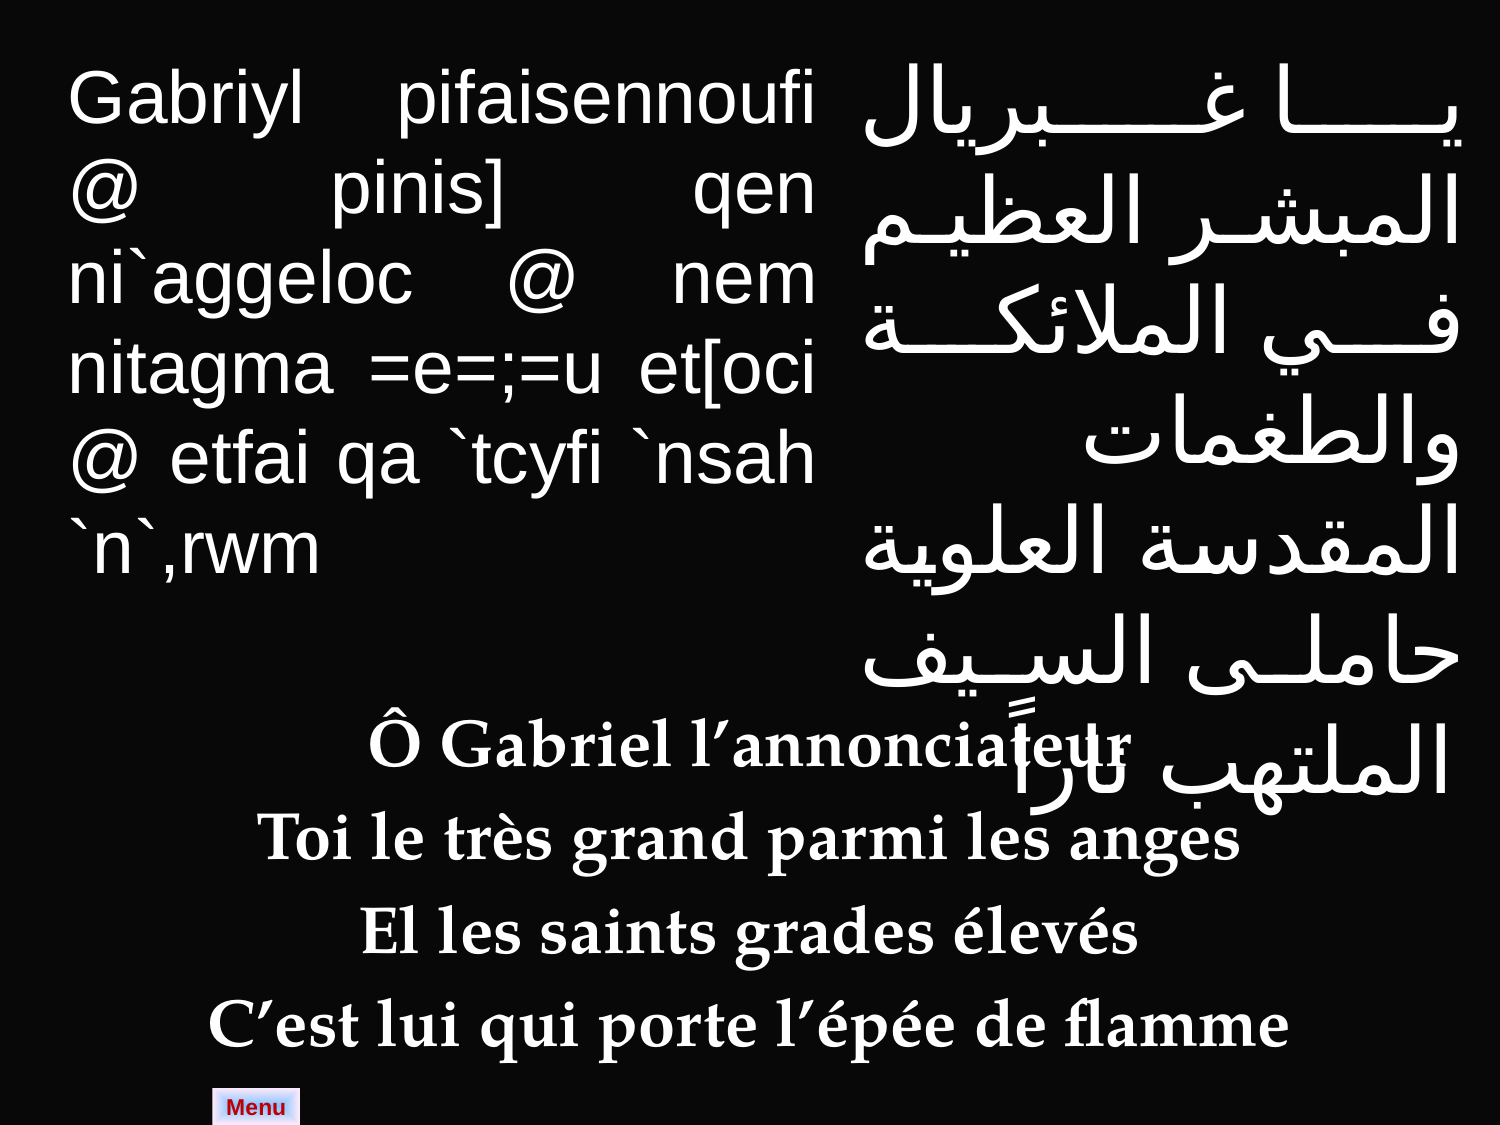

يا غبريال المبشر العظيم في الملائكة والطغمات المقدسة العلوية حاملى السيف الملتهب ناراً
Gabriyl pifaisennoufi @ pinis] qen ni`aggeloc @ nem nitagma =e=;=u et[oci @ etfai qa `tcyfi `nsah `n`,rwm
Ô Gabriel l’annonciateur
Toi le très grand parmi les anges
El les saints grades élevés
C’est lui qui porte l’épée de flamme
Menu